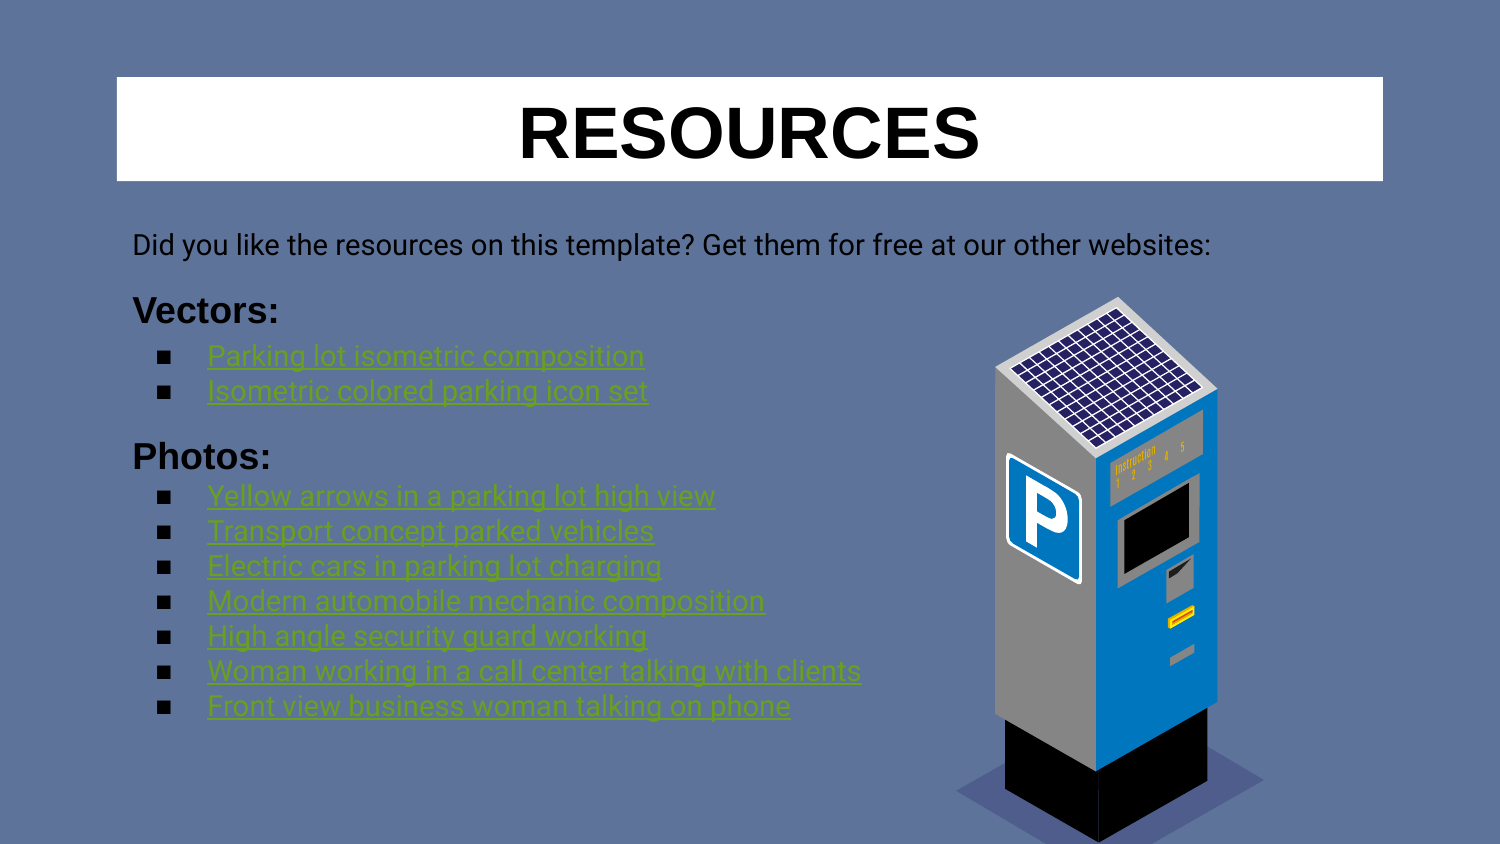

# RESOURCES
Did you like the resources on this template? Get them for free at our other websites:
Vectors:
Parking lot isometric composition
Isometric colored parking icon set
Photos:
Yellow arrows in a parking lot high view
Transport concept parked vehicles
Electric cars in parking lot charging
Modern automobile mechanic composition
High angle security guard working
Woman working in a call center talking with clients
Front view business woman talking on phone